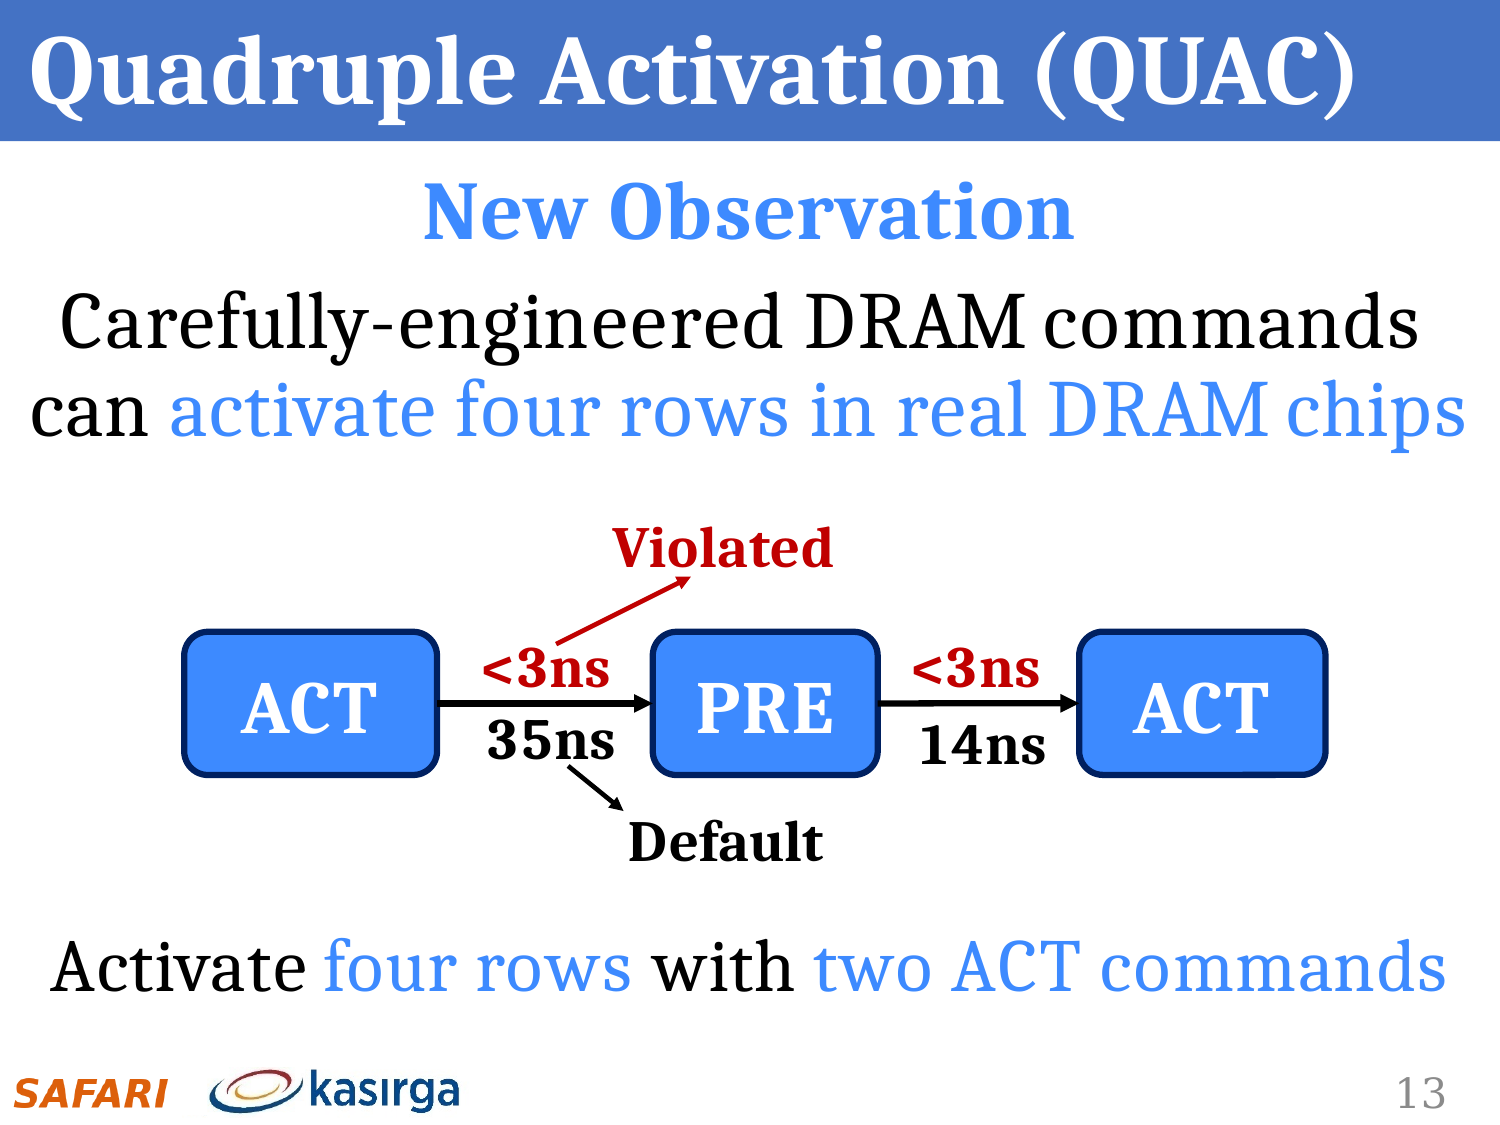

# Quadruple Activation (QUAC)
New Observation
Carefully-engineered DRAM commands
can activate four rows in real DRAM chips

Activate four rows with two ACT commands

Violated
<3ns
<3ns
ACT
ACT
PRE
35ns
14ns
Default